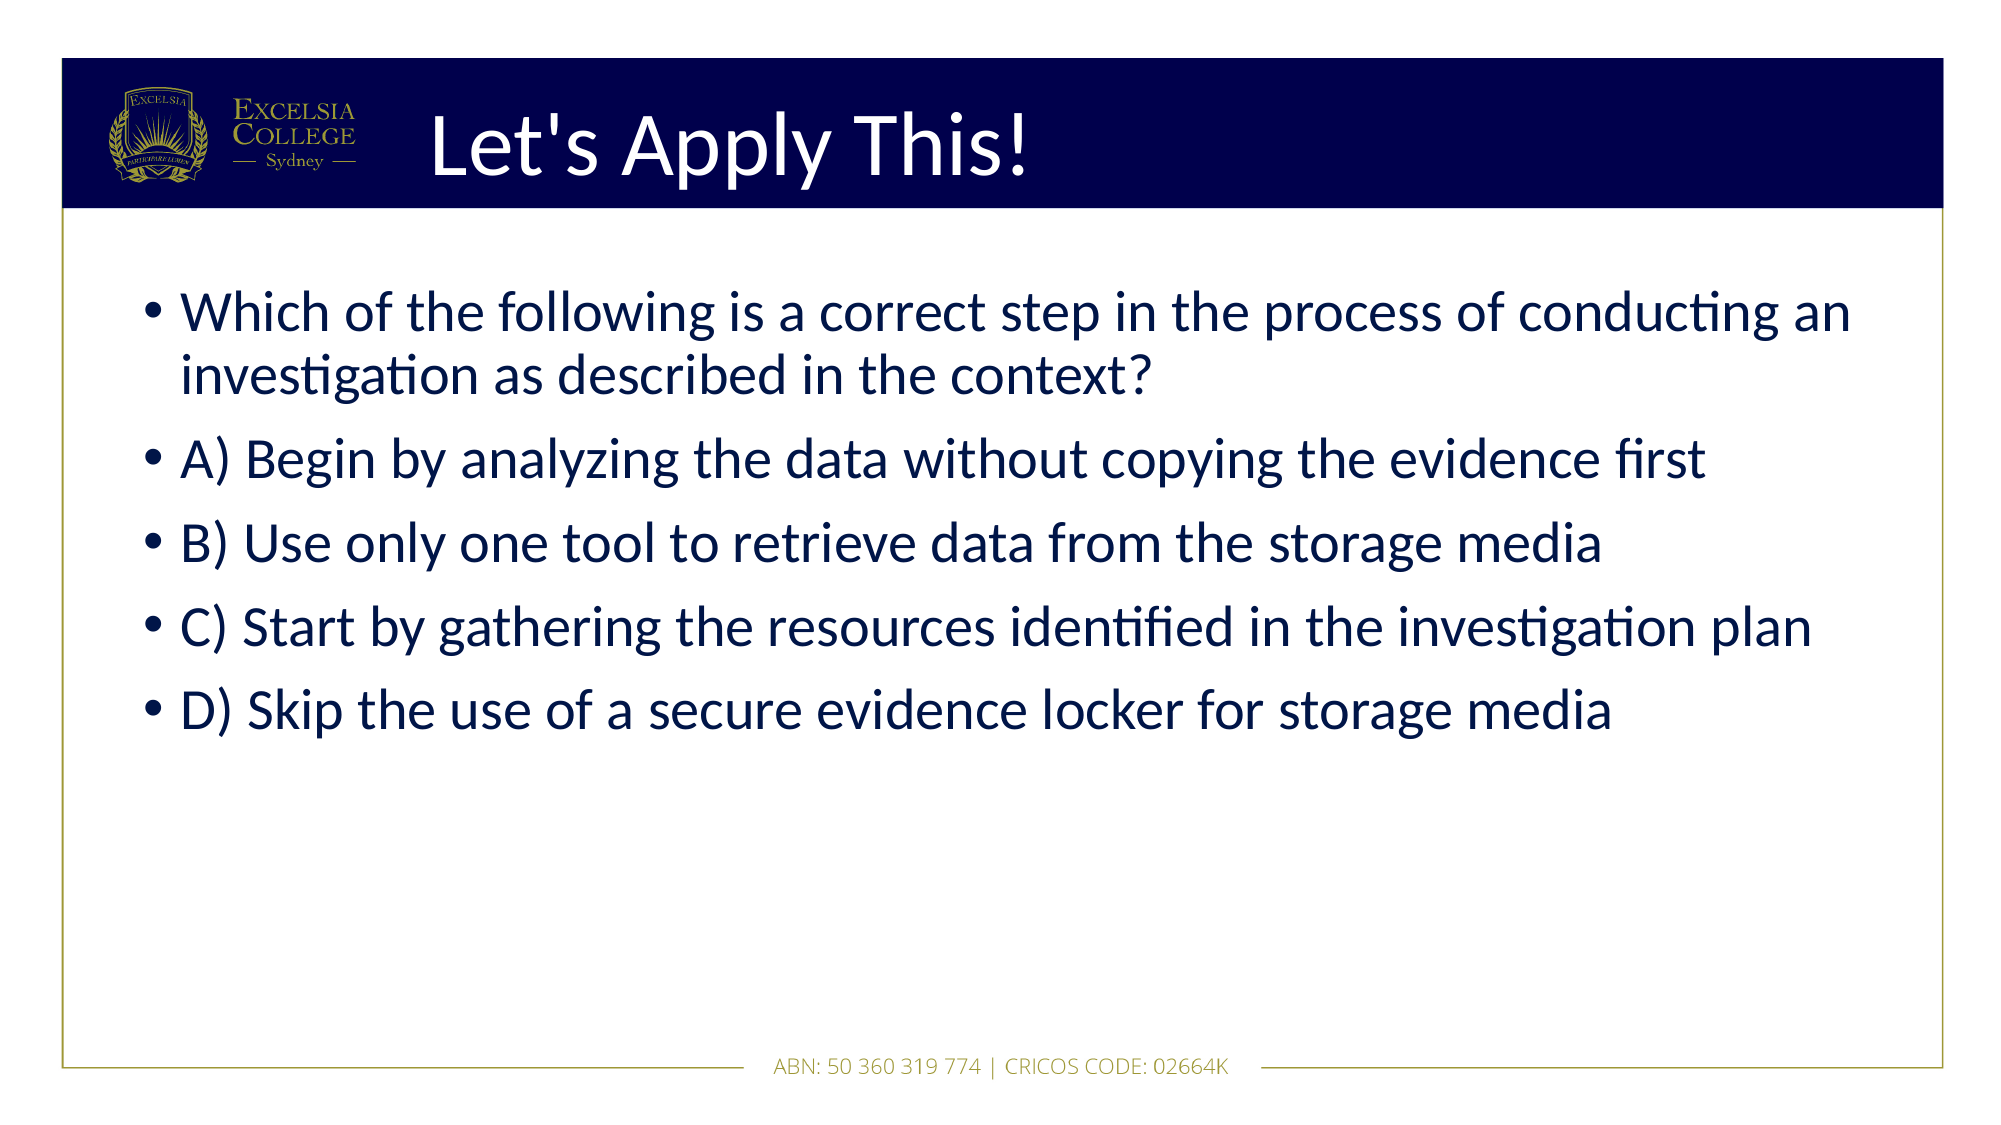

# Let's Apply This!
Which of the following is a correct step in the process of conducting an investigation as described in the context?
A) Begin by analyzing the data without copying the evidence first
B) Use only one tool to retrieve data from the storage media
C) Start by gathering the resources identified in the investigation plan
D) Skip the use of a secure evidence locker for storage media